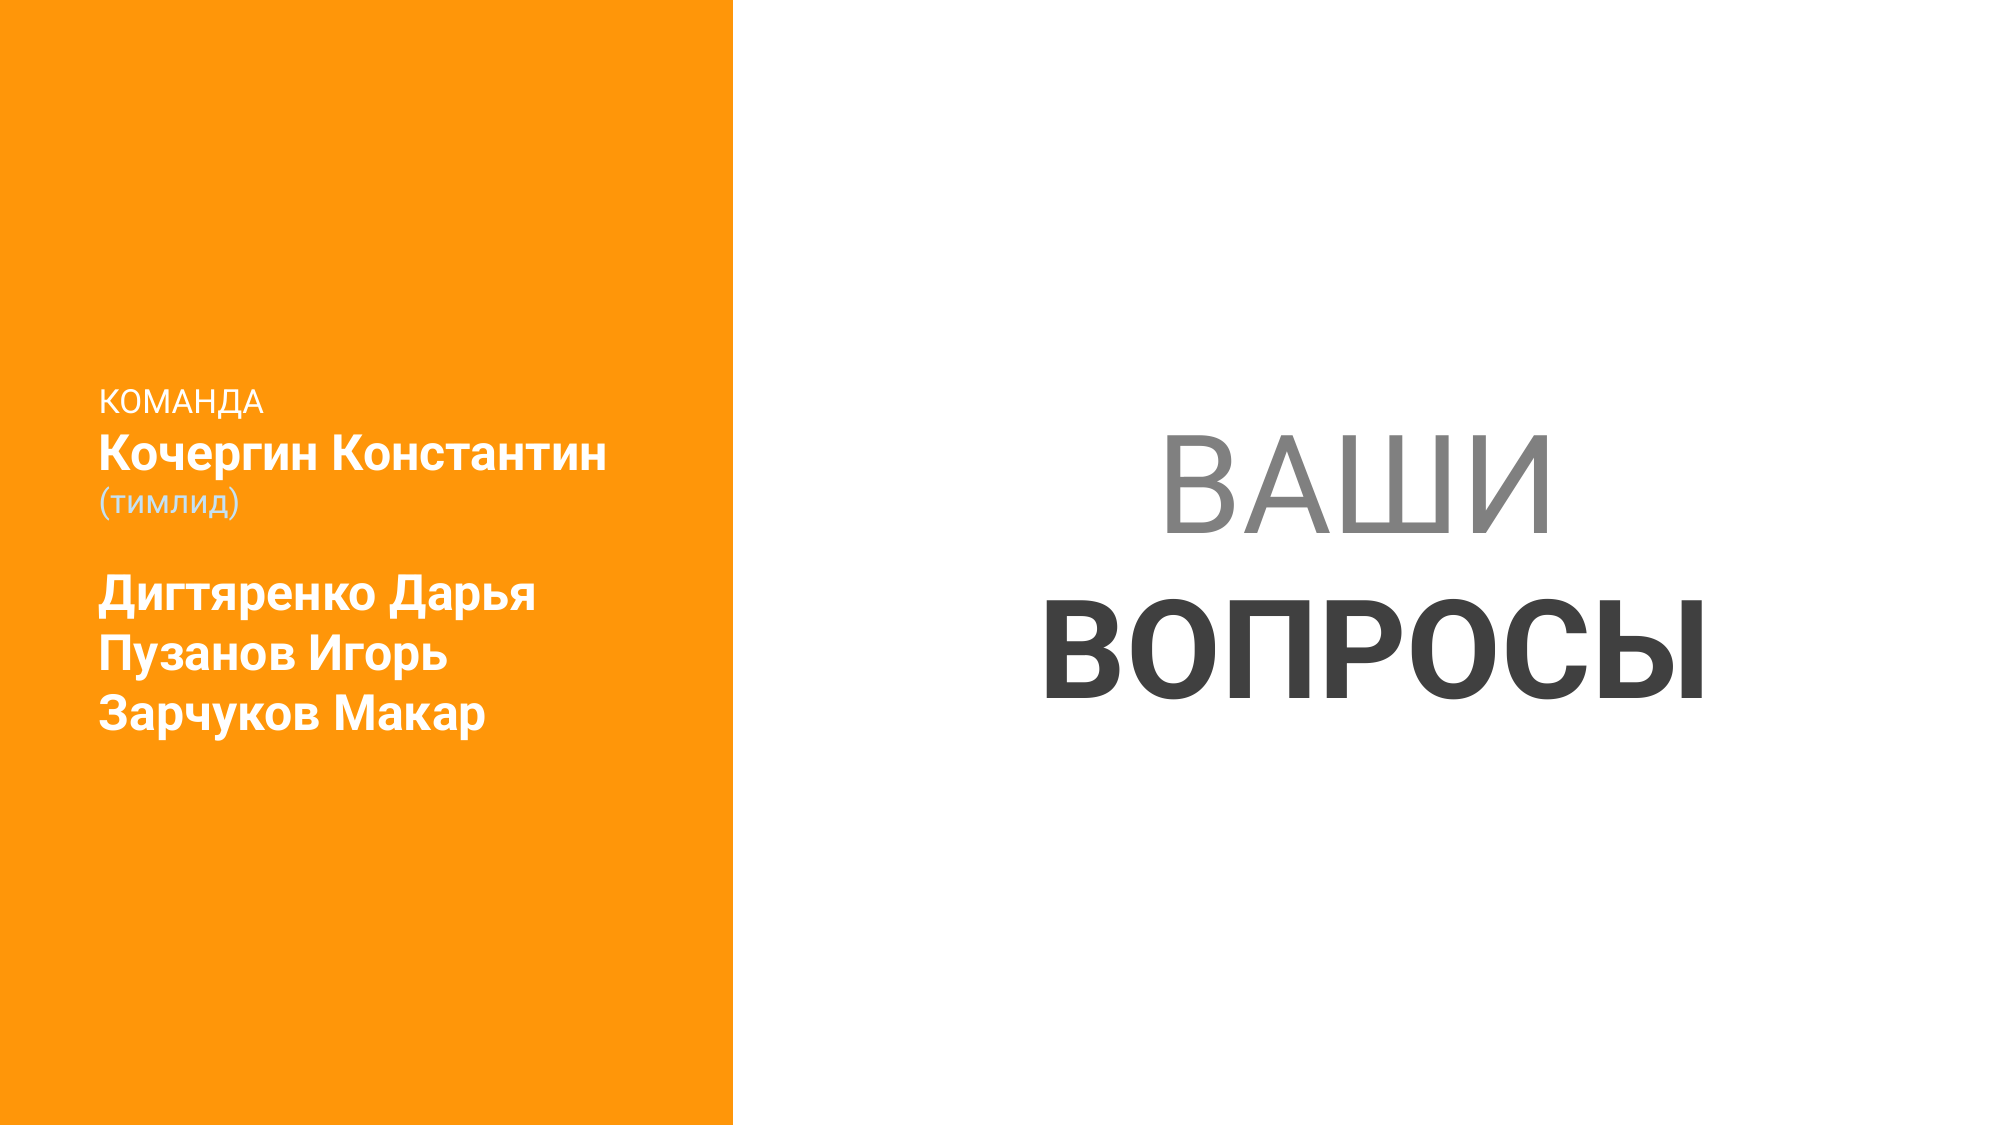

КОМАНДА
Кочергин Константин (тимлид)

Дигтяренко Дарья
Пузанов Игорь
Зарчуков Макар
Ваши
вопросы